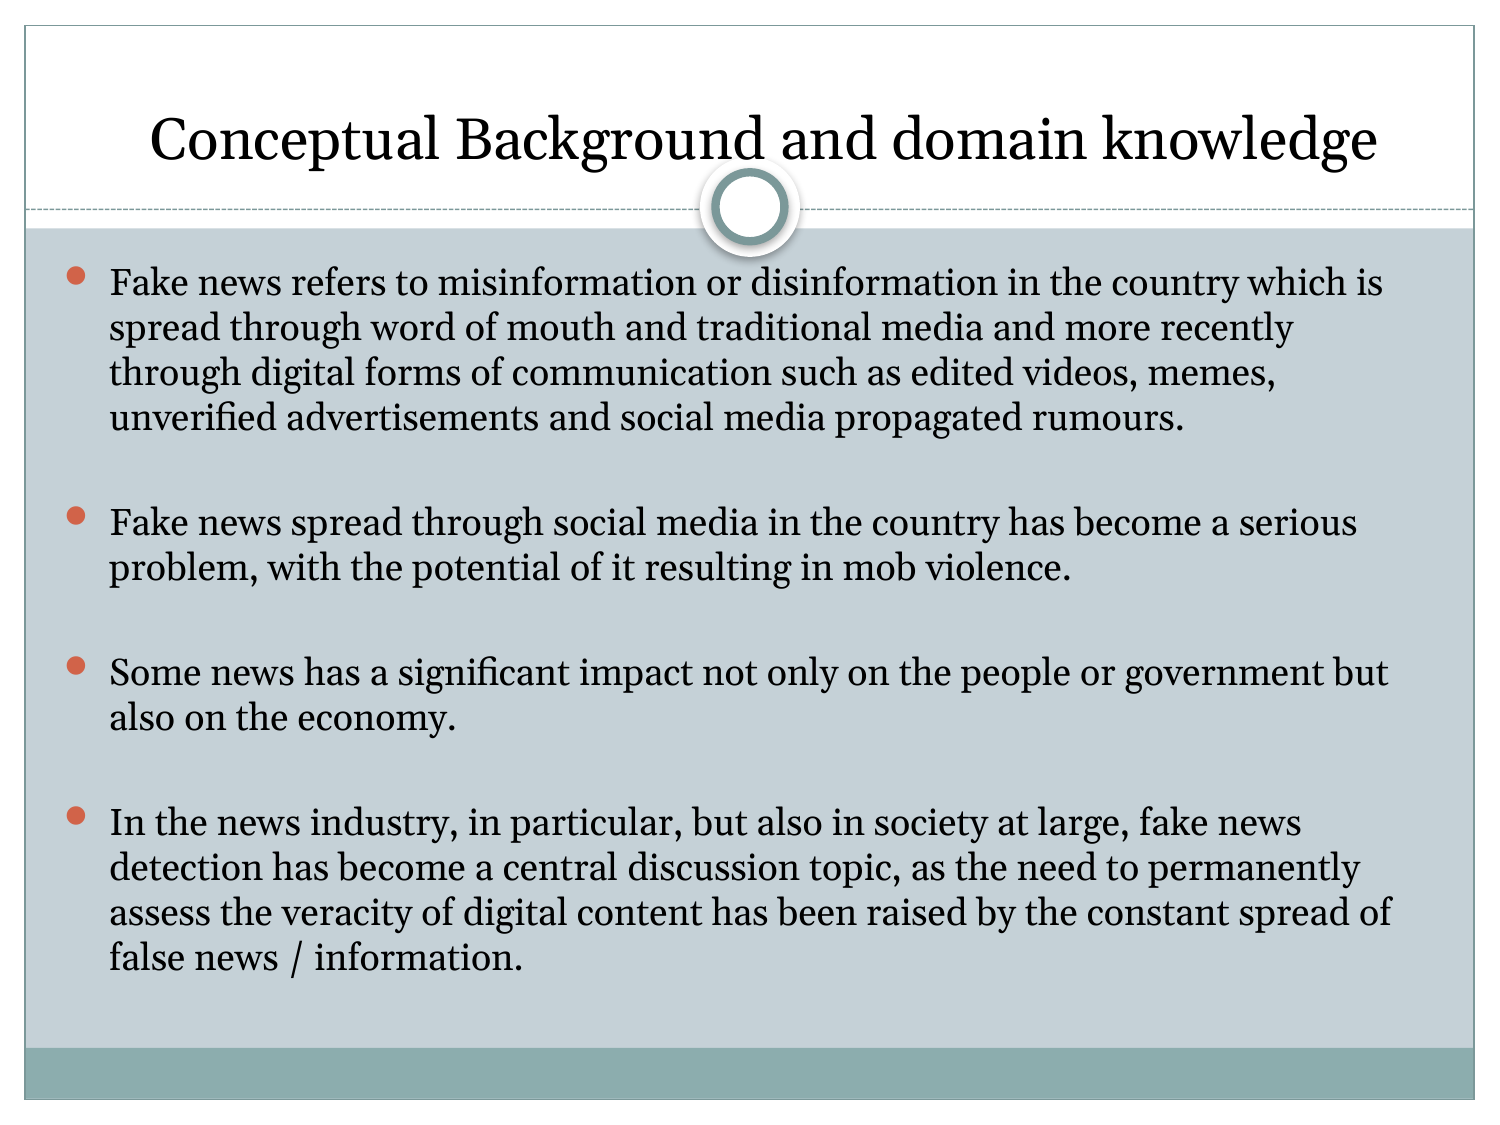

# Conceptual Background and domain knowledge
Fake news refers to misinformation or disinformation in the country which is spread through word of mouth and traditional media and more recently through digital forms of communication such as edited videos, memes, unverified advertisements and social media propagated rumours.

Fake news spread through social media in the country has become a serious problem, with the potential of it resulting in mob violence.

Some news has a significant impact not only on the people or government but also on the economy.

In the news industry, in particular, but also in society at large, fake news detection has become a central discussion topic, as the need to permanently assess the veracity of digital content has been raised by the constant spread of false news / information.